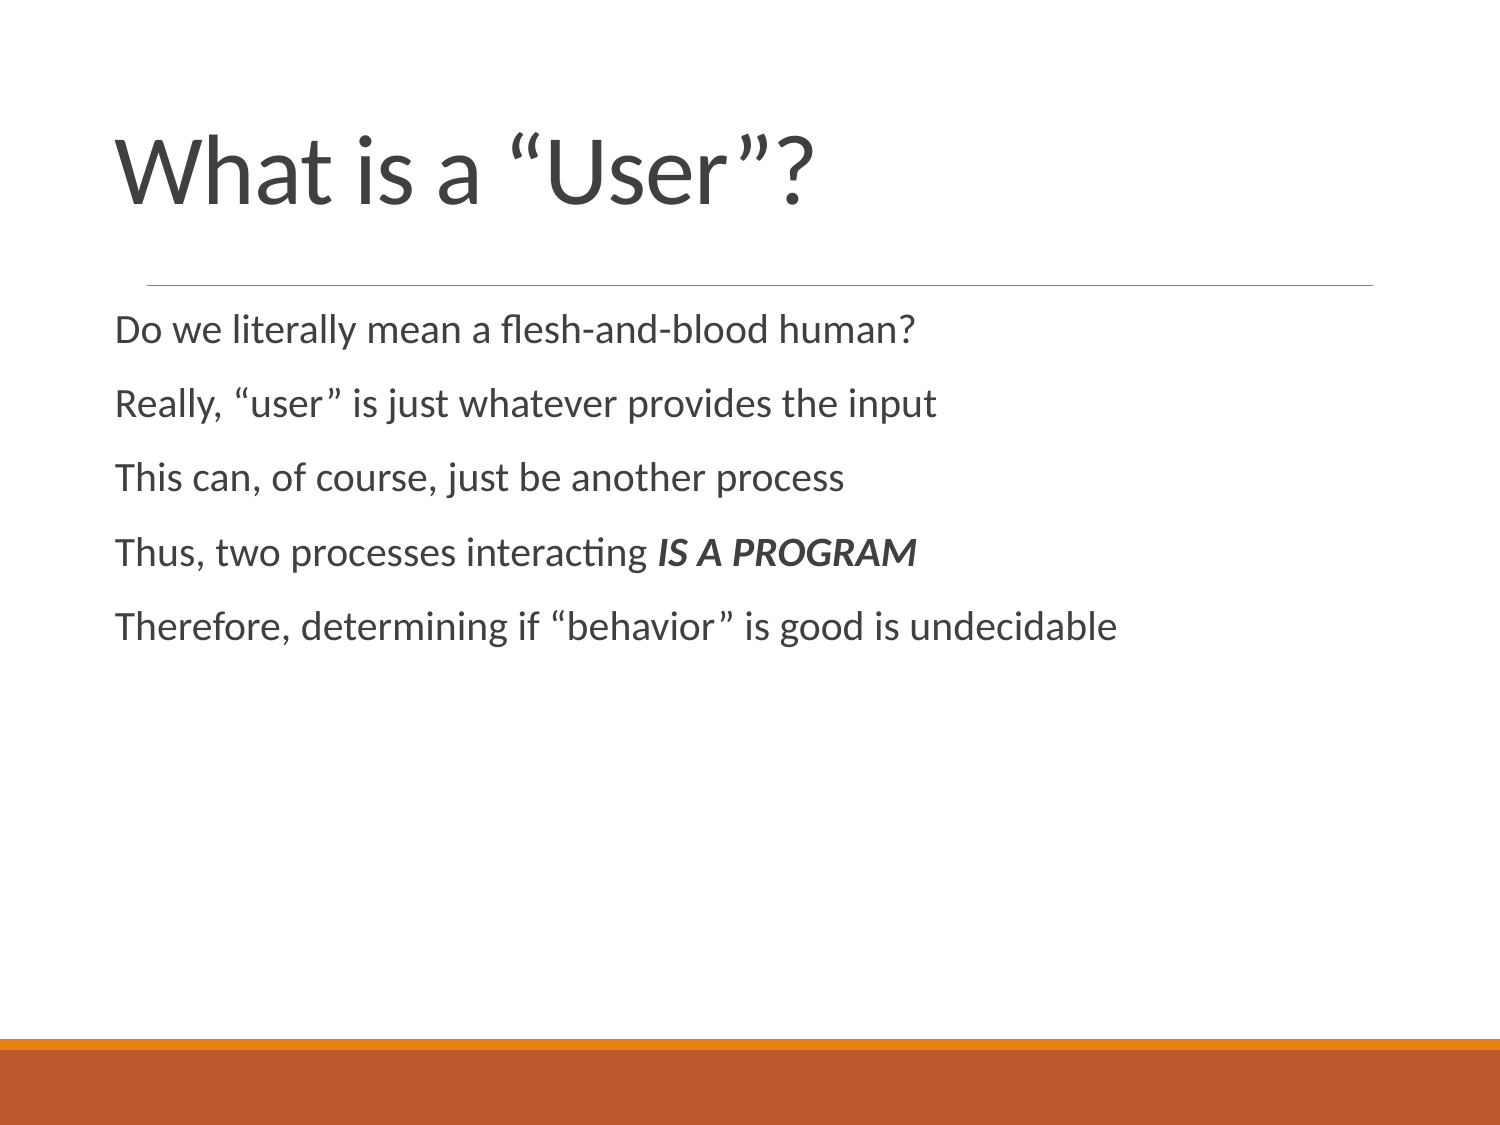

# What is a “User”?
Do we literally mean a flesh-and-blood human?
Really, “user” is just whatever provides the input
This can, of course, just be another process
Thus, two processes interacting IS A PROGRAM
Therefore, determining if “behavior” is good is undecidable